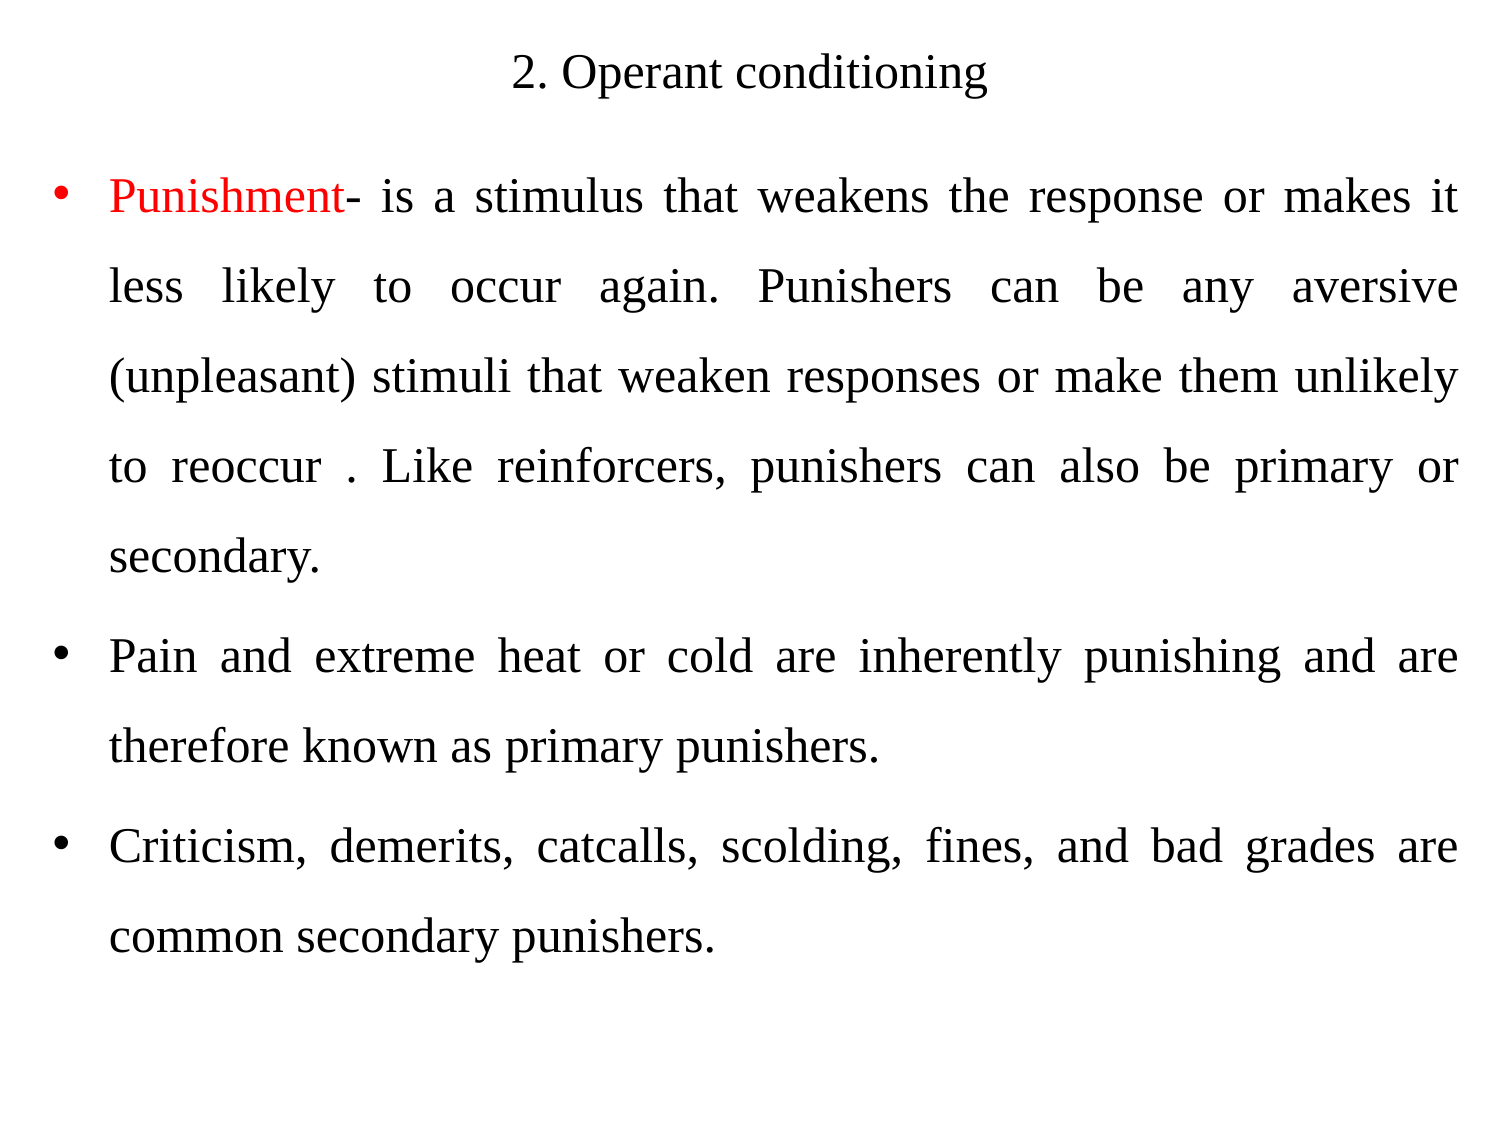

# 2. Operant conditioning
Punishment- is a stimulus that weakens the response or makes it less likely to occur again. Punishers can be any aversive (unpleasant) stimuli that weaken responses or make them unlikely to reoccur . Like reinforcers, punishers can also be primary or secondary.
Pain and extreme heat or cold are inherently punishing and are therefore known as primary punishers.
Criticism, demerits, catcalls, scolding, fines, and bad grades are common secondary punishers.